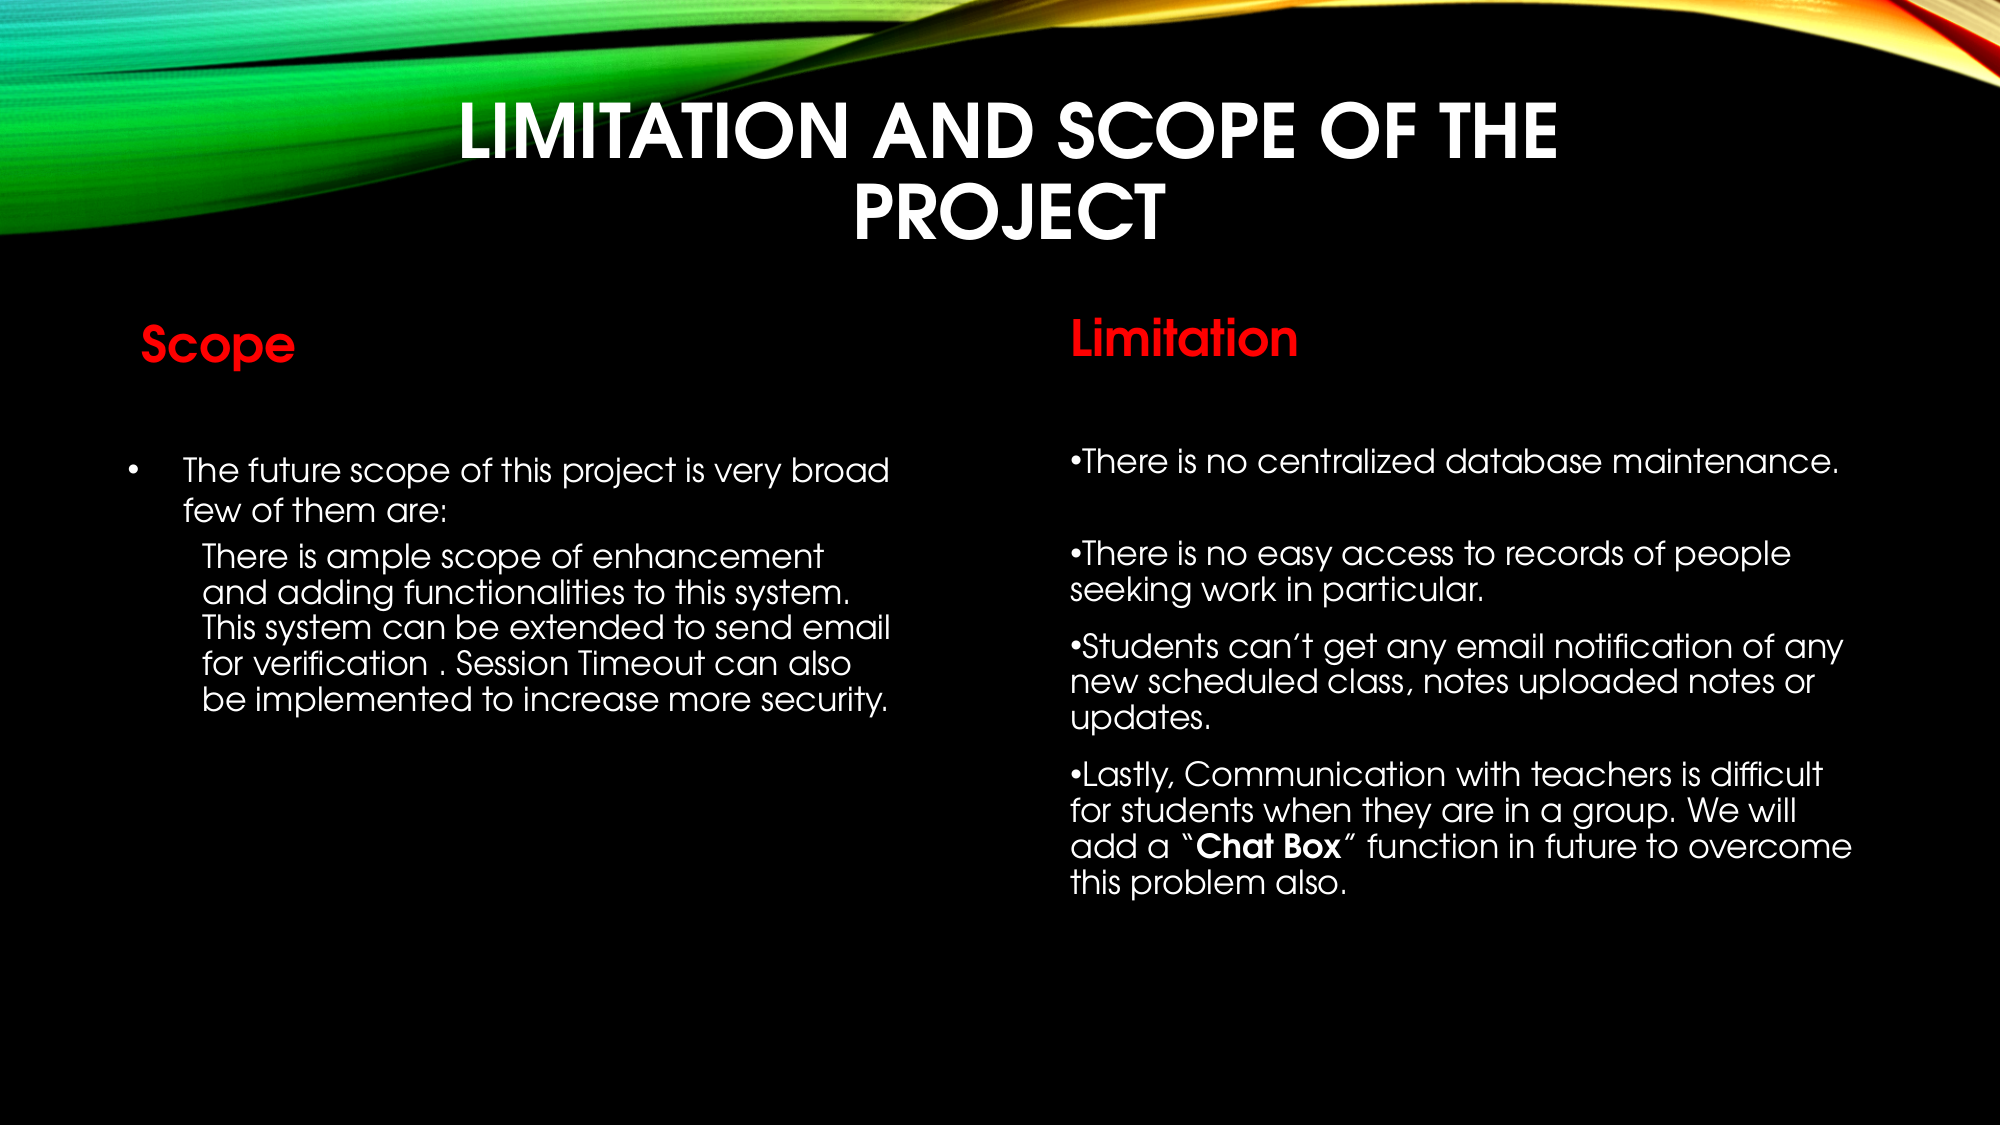

# Limitation and scope of the project
 Scope

The future scope of this project is very broad few of them are:
There is ample scope of enhancement and adding functionalities to this system. This system can be extended to send email for verification . Session Timeout can also be implemented to increase more security.
Limitation

There is no centralized database maintenance.
There is no easy access to records of people seeking work in particular.
Students can’t get any email notification of any new scheduled class, notes uploaded notes or updates.
Lastly, Communication with teachers is difficult for students when they are in a group. We will add a “Chat Box” function in future to overcome this problem also.